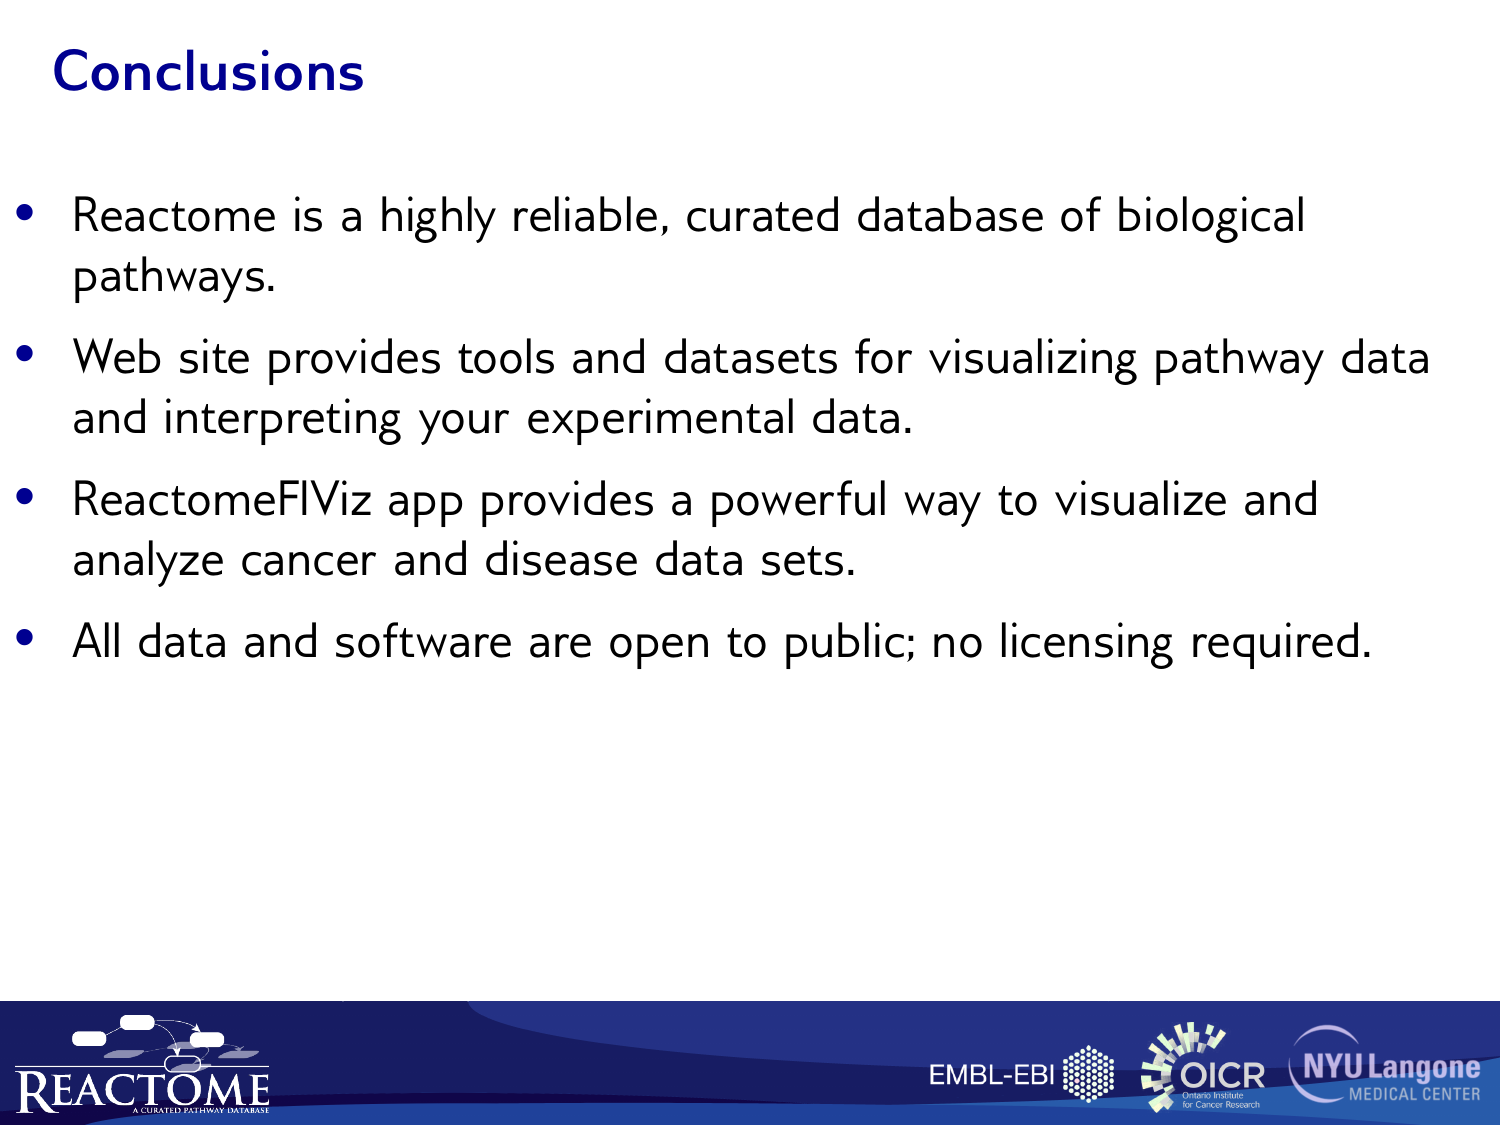

Conclusions

Reactome is a highly reliable, curated database of biological pathways.
Web site provides tools and datasets for visualizing pathway data and interpreting your experimental data.
ReactomeFIViz app provides a powerful way to visualize and analyze cancer and disease data sets.
All data and software are open to public; no licensing required.